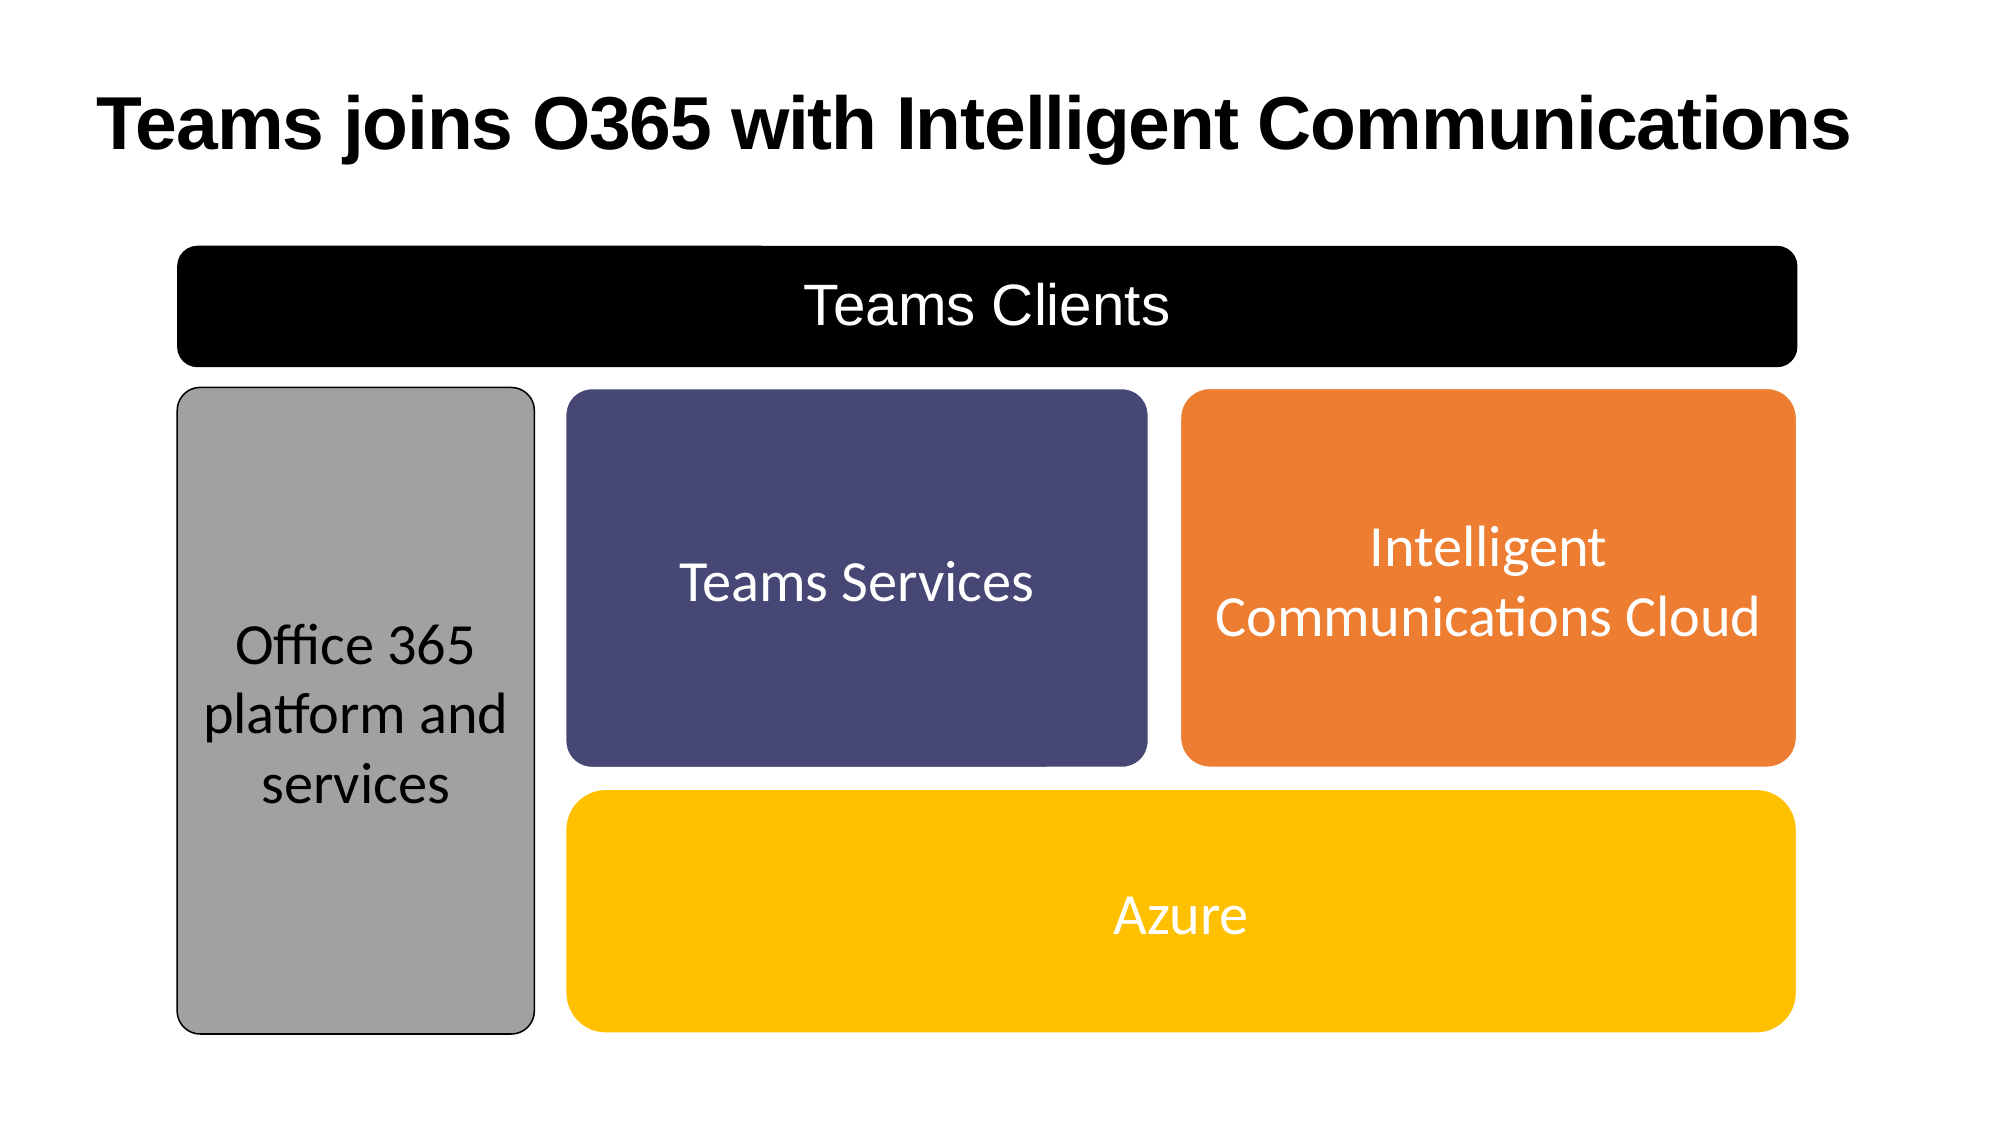

# Teams joins O365 with Intelligent Communications
Teams Clients
Office 365 platform and services
Intelligent Communications Cloud
Teams Services
Azure